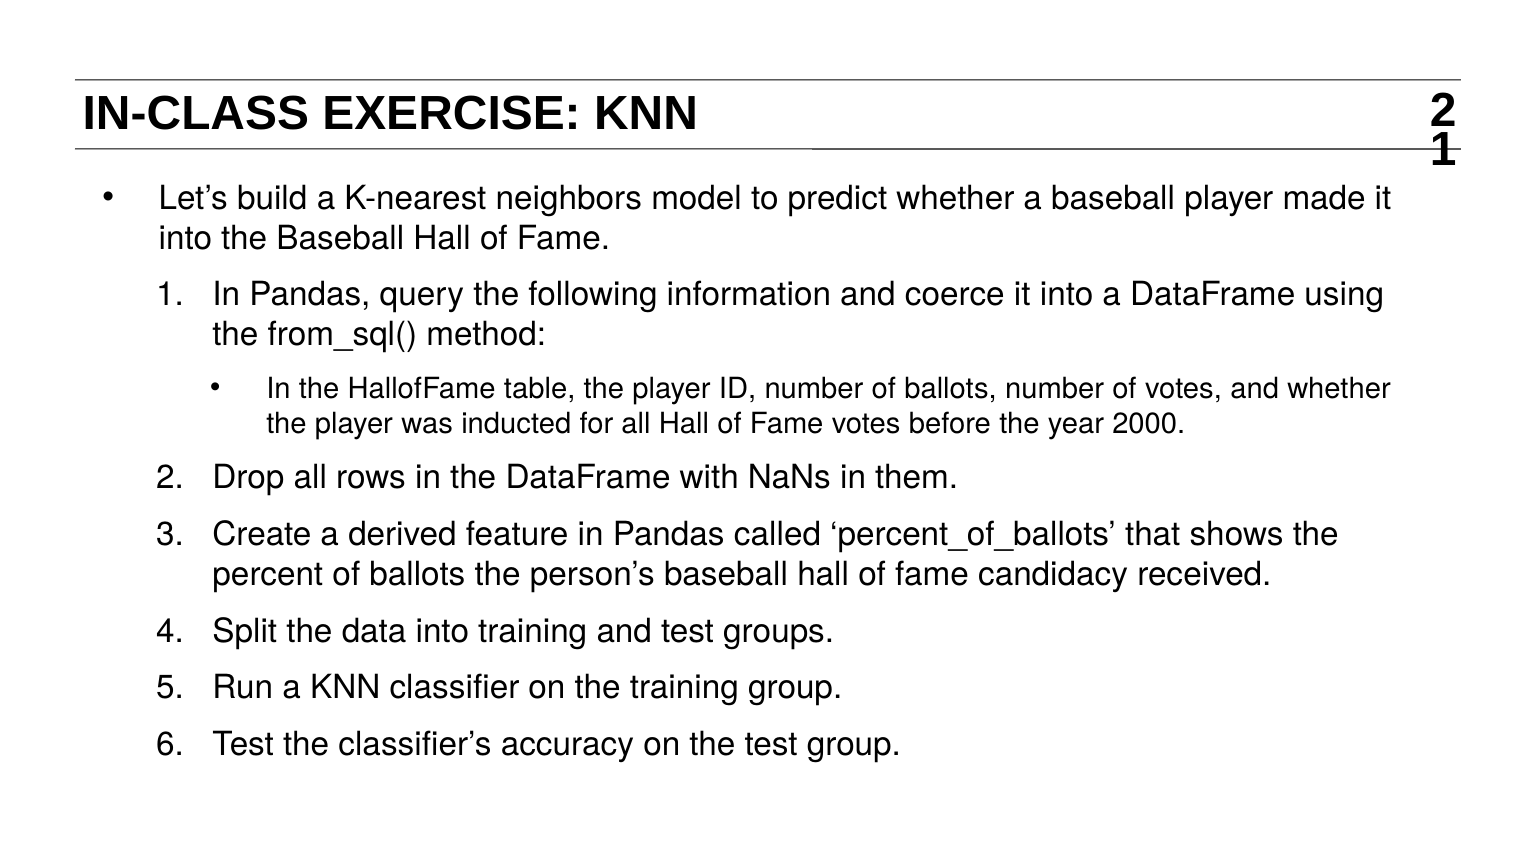

IN-CLASS EXERCISE: knn
21
Let’s build a K-nearest neighbors model to predict whether a baseball player made it into the Baseball Hall of Fame.
In Pandas, query the following information and coerce it into a DataFrame using the from_sql() method:
In the HallofFame table, the player ID, number of ballots, number of votes, and whether the player was inducted for all Hall of Fame votes before the year 2000.
Drop all rows in the DataFrame with NaNs in them.
Create a derived feature in Pandas called ‘percent_of_ballots’ that shows the percent of ballots the person’s baseball hall of fame candidacy received.
Split the data into training and test groups.
Run a KNN classifier on the training group.
Test the classifier’s accuracy on the test group.